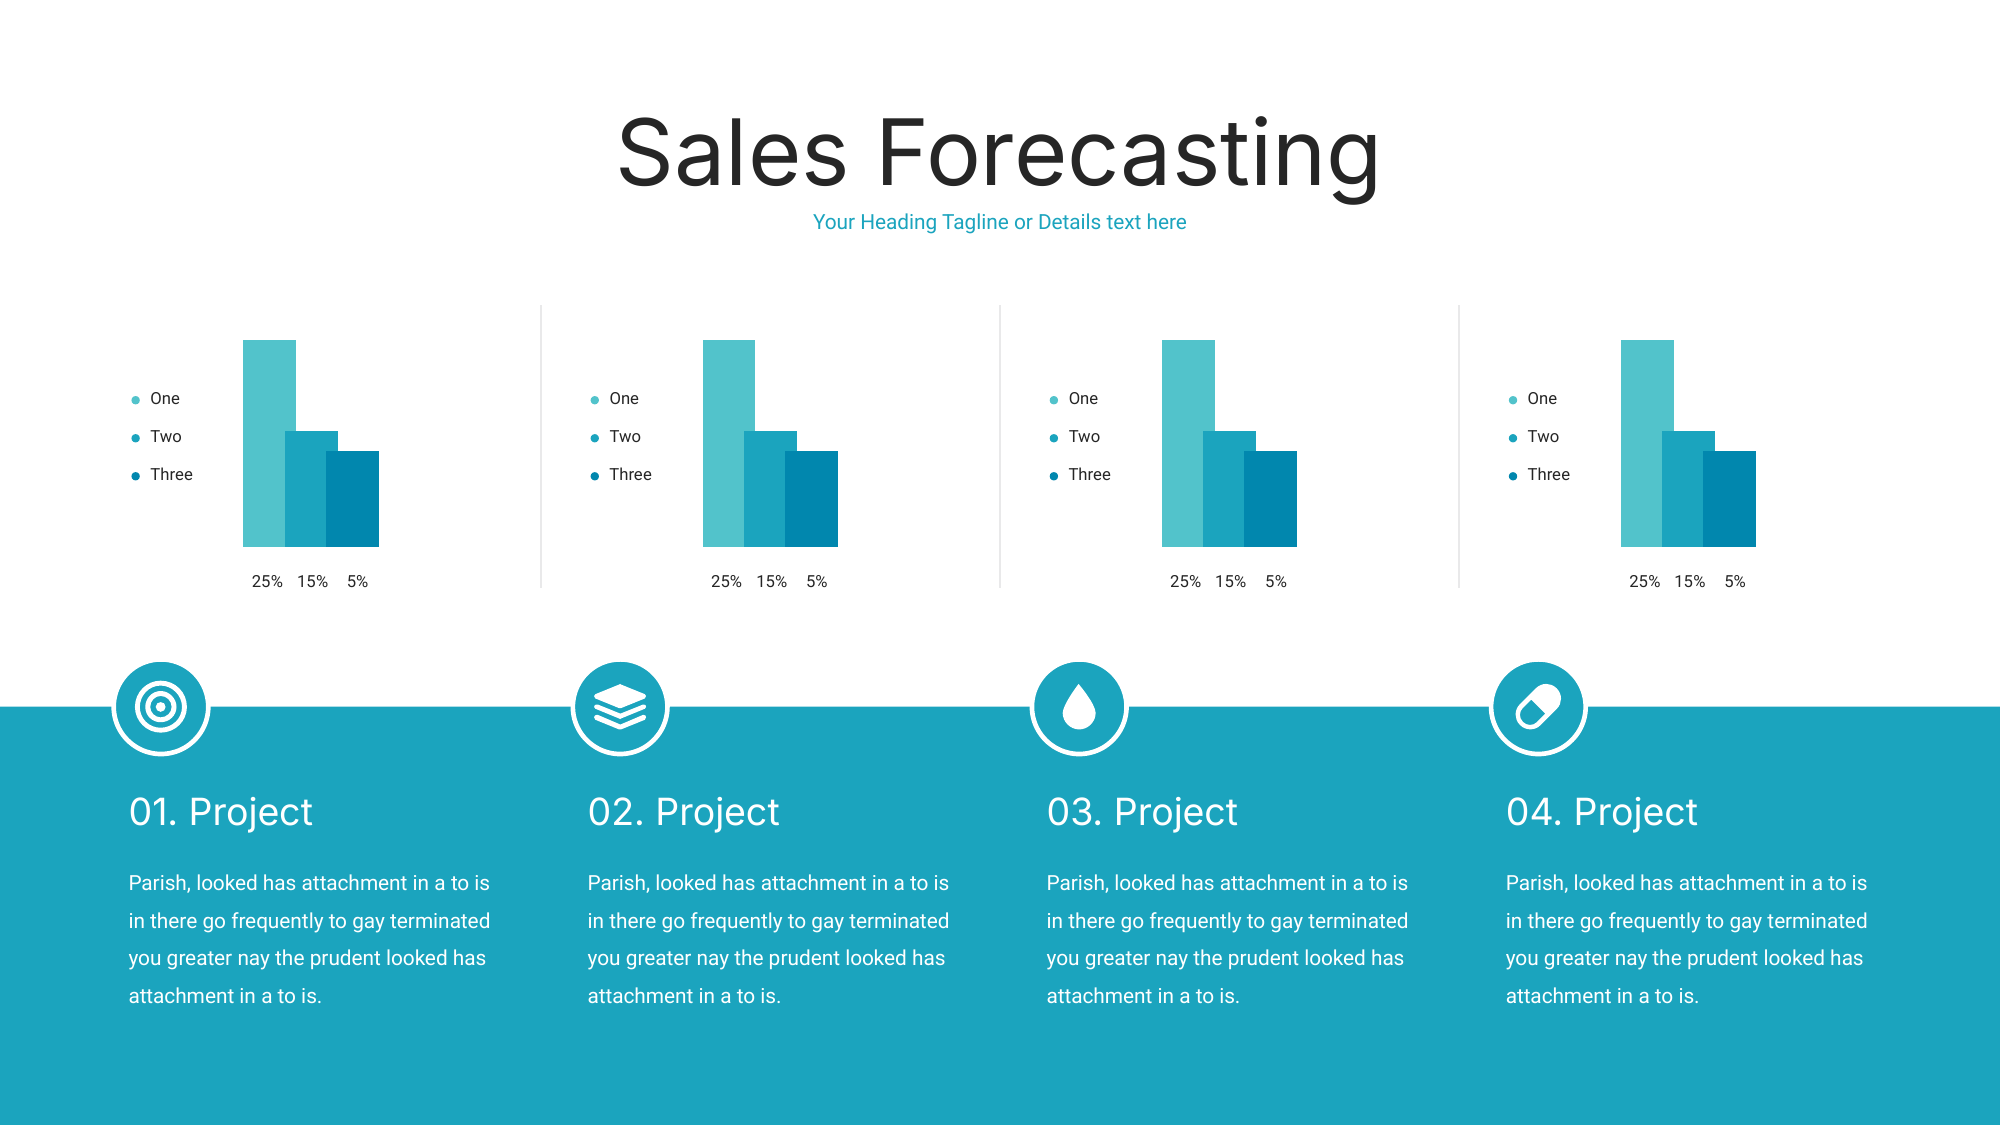

Sales Forecasting
Your Heading Tagline or Details text here

### Chart

| Category | Series 1 | Series 2 | Series 3 |
|---|---|---|---|
| Category 1 | 4.3 | 2.4 | 2.0 |

### Chart

| Category | Series 1 | Series 2 | Series 3 |
|---|---|---|---|
| Category 1 | 4.3 | 2.4 | 2.0 |

### Chart

| Category | Series 1 | Series 2 | Series 3 |
|---|---|---|---|
| Category 1 | 4.3 | 2.4 | 2.0 |

### Chart

| Category | Series 1 | Series 2 | Series 3 |
|---|---|---|---|
| Category 1 | 4.3 | 2.4 | 2.0 |
One
One
One
One

Two
Two
Two
Two

Three
Three
Three
Three

25%
15%
5%
25%
15%
5%
25%
15%
5%
25%
15%
5%

01. Project
02. Project
03. Project
04. Project
Parish, looked has attachment in a to is in there go frequently to gay terminated you greater nay the prudent looked has attachment in a to is.
Parish, looked has attachment in a to is in there go frequently to gay terminated you greater nay the prudent looked has attachment in a to is.
Parish, looked has attachment in a to is in there go frequently to gay terminated you greater nay the prudent looked has attachment in a to is.
Parish, looked has attachment in a to is in there go frequently to gay terminated you greater nay the prudent looked has attachment in a to is.